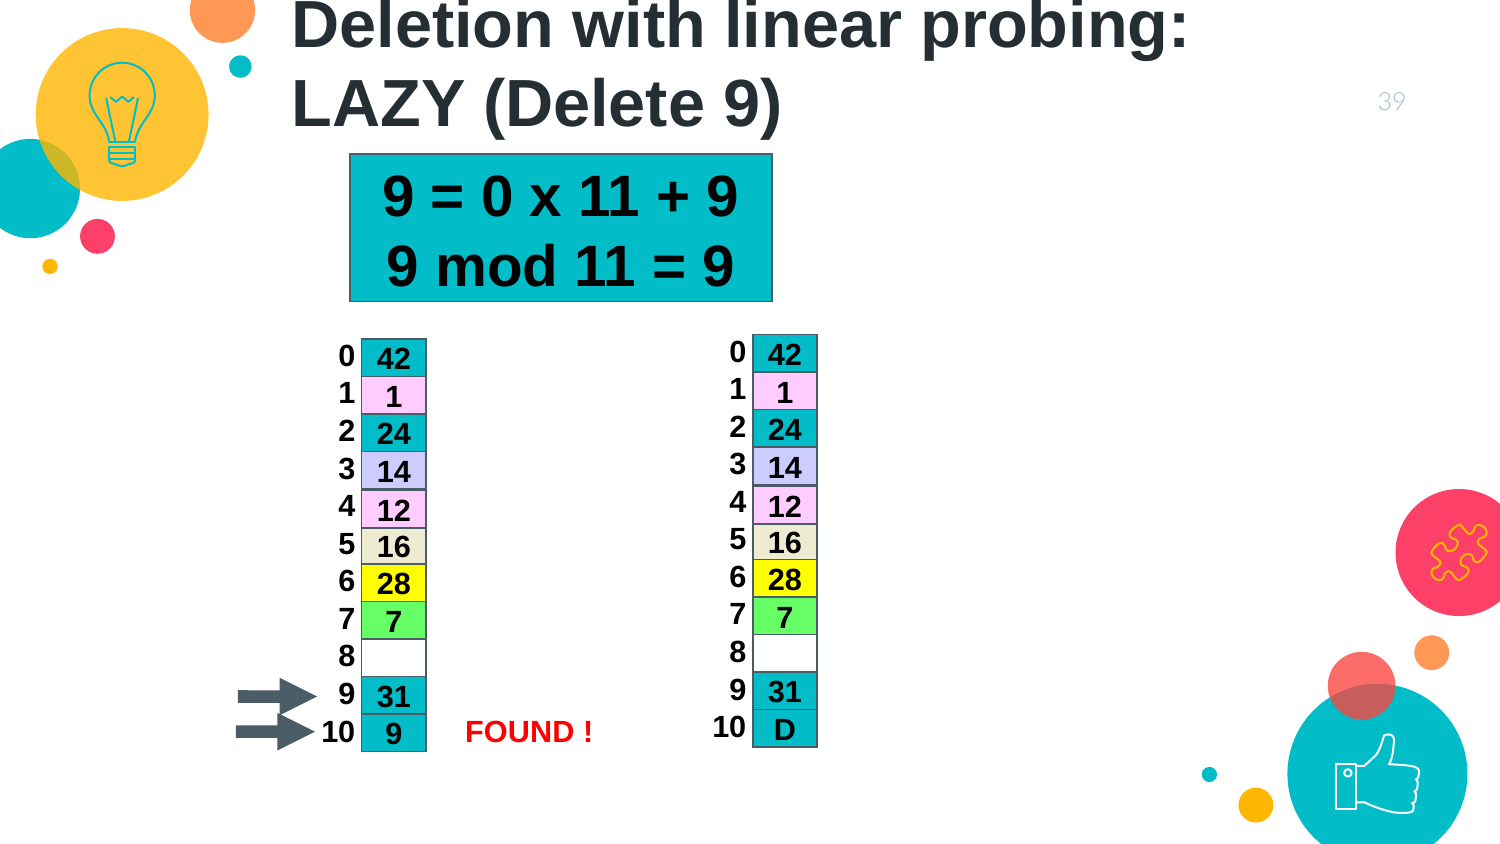

Deletion with linear probing: LAZY (Delete 9)
39
9 = 0 x 11 + 9
9 mod 11 = 9
0
1
2
3
4
5
6
7
8
9
10

42
1
24
14
12
16
28
7
31
D
0
1
2
3
4
5
6
7
8
9
10

42
1
24
14
12
16
28
7
31
9

FOUND !